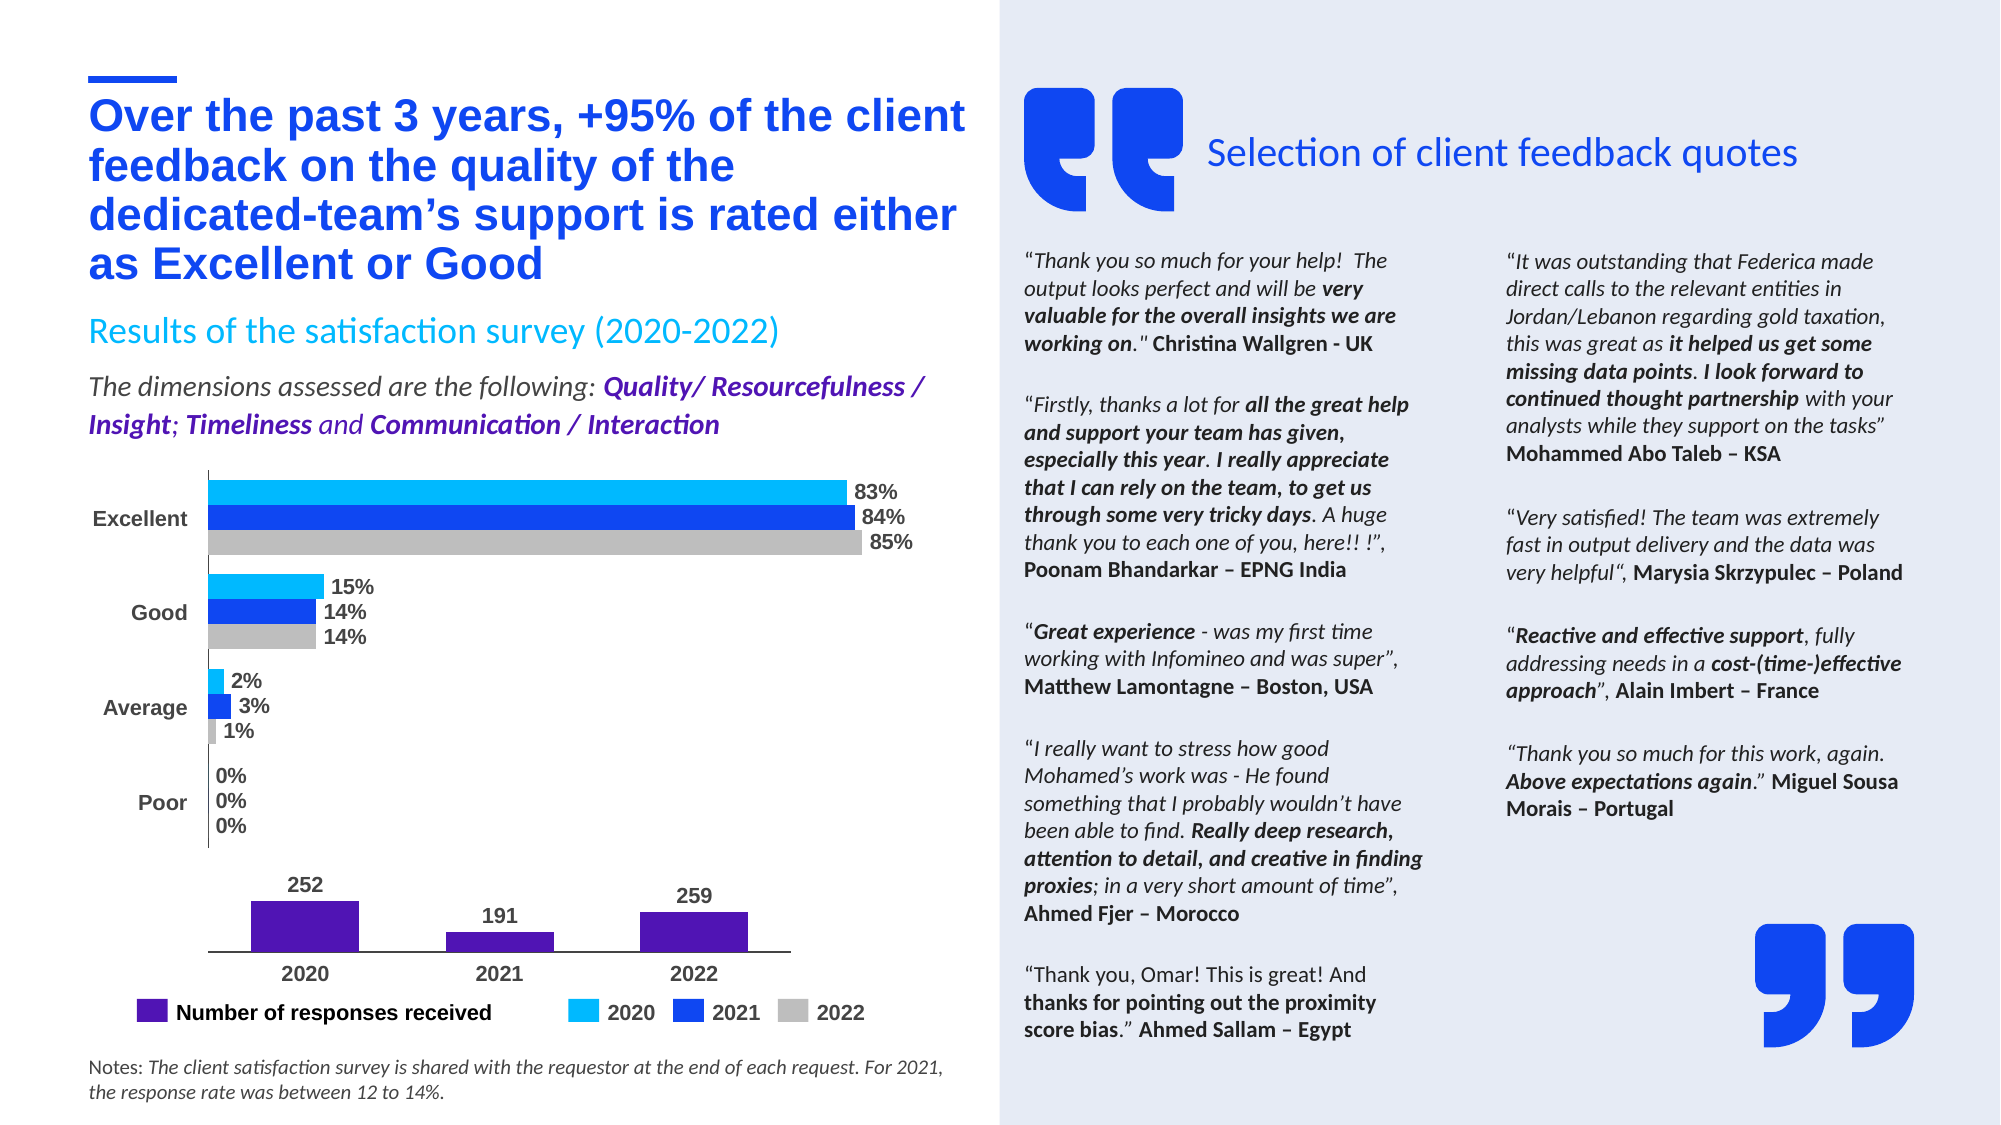

# Over the past 3 years, +95% of the client feedback on the quality of the dedicated-team’s support is rated either as Excellent or Good
Selection of client feedback quotes
“Thank you so much for your help!  The output looks perfect and will be very valuable for the overall insights we are working on." Christina Wallgren - UK
“It was outstanding that Federica made direct calls to the relevant entities in Jordan/Lebanon regarding gold taxation, this was great as it helped us get some missing data points. I look forward to continued thought partnership with your analysts while they support on the tasks” Mohammed Abo Taleb – KSA
Results of the satisfaction survey (2020-2022)
The dimensions assessed are the following: Quality/ Resourcefulness / Insight; Timeliness and Communication / Interaction
“Firstly, thanks a lot for all the great help and support your team has given, especially this year. I really appreciate that I can rely on the team, to get us through some very tricky days. A huge thank you to each one of you, here!! !”, Poonam Bhandarkar – EPNG India

### Chart

| Category |  |  |  |
|---|---|---|---|
83%
“Very satisfied! The team was extremely fast in output delivery and the data was very helpful“, Marysia Skrzypulec – Poland
Excellent
84%
85%
15%
Good
14%
“Great experience - was my first time working with Infomineo and was super”, Matthew Lamontagne – Boston, USA
“Reactive and effective support, fully addressing needs in a cost-(time-)effective approach”, Alain Imbert – France
14%
2%
Average
3%
1%
“I really want to stress how good Mohamed’s work was - He found something that I probably wouldn’t have been able to find. Really deep research, attention to detail, and creative in finding proxies; in a very short amount of time”, Ahmed Fjer – Morocco
“Thank you so much for this work, again. Above expectations again.” Miguel Sousa Morais – Portugal
0%
Poor
0%
0%
252
259

### Chart

| Category |  |
|---|---|
191

2020
2021
2022
“Thank you, Omar! This is great! And thanks for pointing out the proximity score bias.” Ahmed Sallam – Egypt
Number of responses received
2020
2021
2022

Notes: The client satisfaction survey is shared with the requestor at the end of each request. For 2021, the response rate was between 12 to 14%.